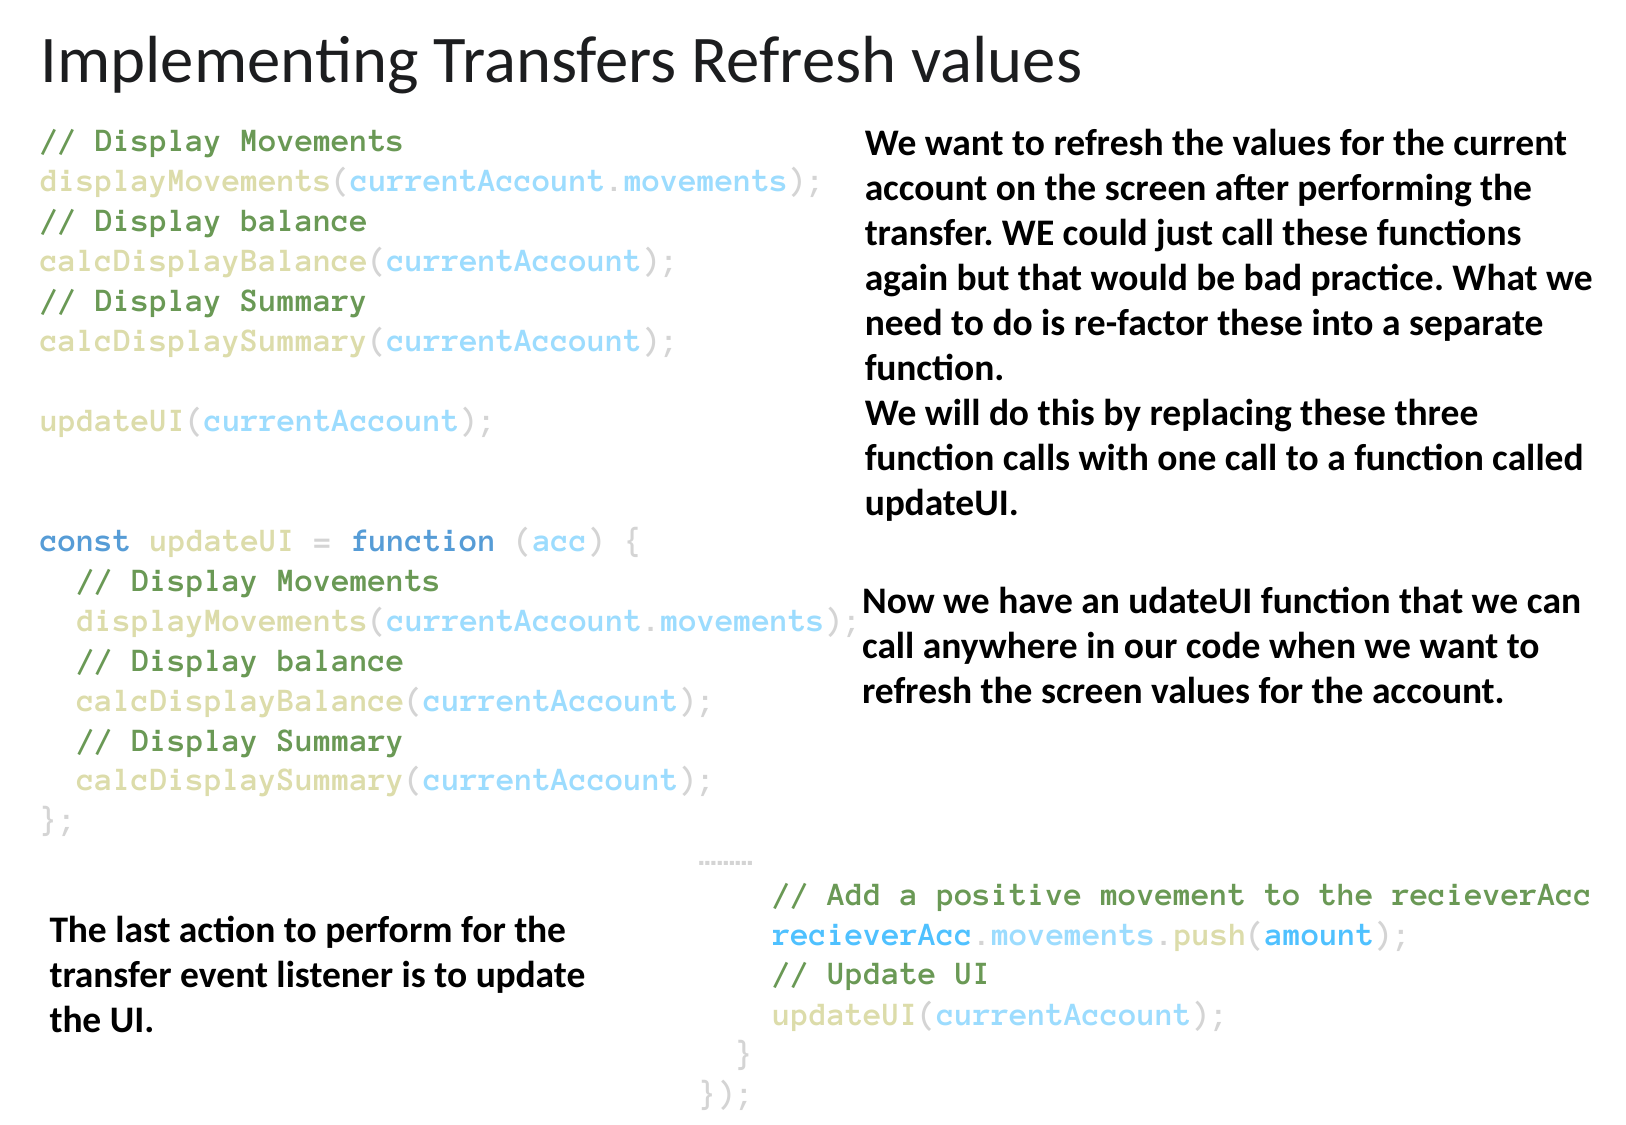

Implementing Transfers Refresh values
// Display Movements
displayMovements(currentAccount.movements);
// Display balance
calcDisplayBalance(currentAccount);
// Display Summary
calcDisplaySummary(currentAccount);

updateUI(currentAccount);
We want to refresh the values for the current account on the screen after performing the transfer. WE could just call these functions again but that would be bad practice. What we need to do is re-factor these into a separate function.
We will do this by replacing these three function calls with one call to a function called updateUI.
const updateUI = function (acc) {
  // Display Movements
  displayMovements(currentAccount.movements);
  // Display balance
  calcDisplayBalance(currentAccount);
  // Display Summary
  calcDisplaySummary(currentAccount);
};
Now we have an udateUI function that we can call anywhere in our code when we want to refresh the screen values for the account.
………
    // Add a positive movement to the recieverAcc
    recieverAcc.movements.push(amount);
    // Update UI
    updateUI(currentAccount);
  }
});
The last action to perform for the transfer event listener is to update the UI.